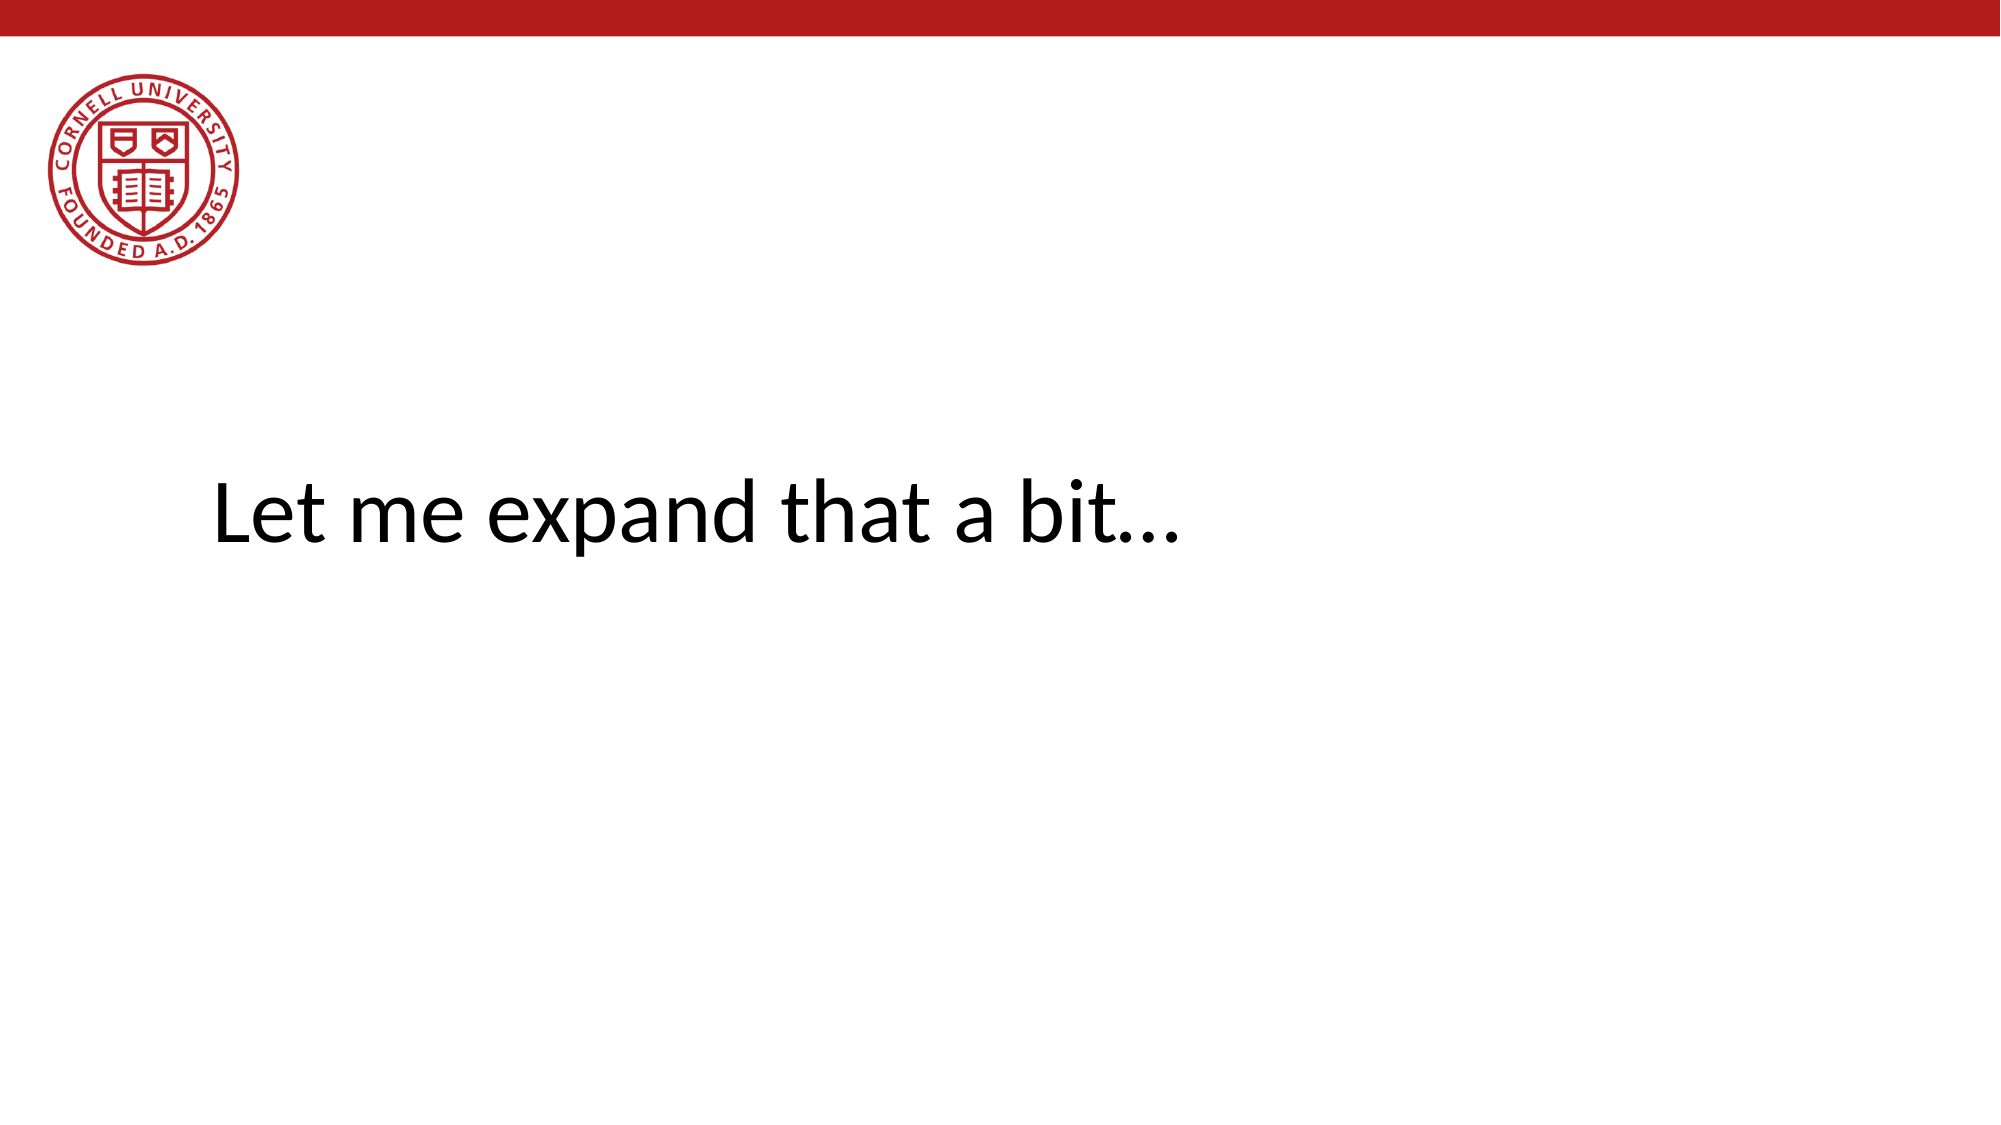

# Let me expand that a bit…